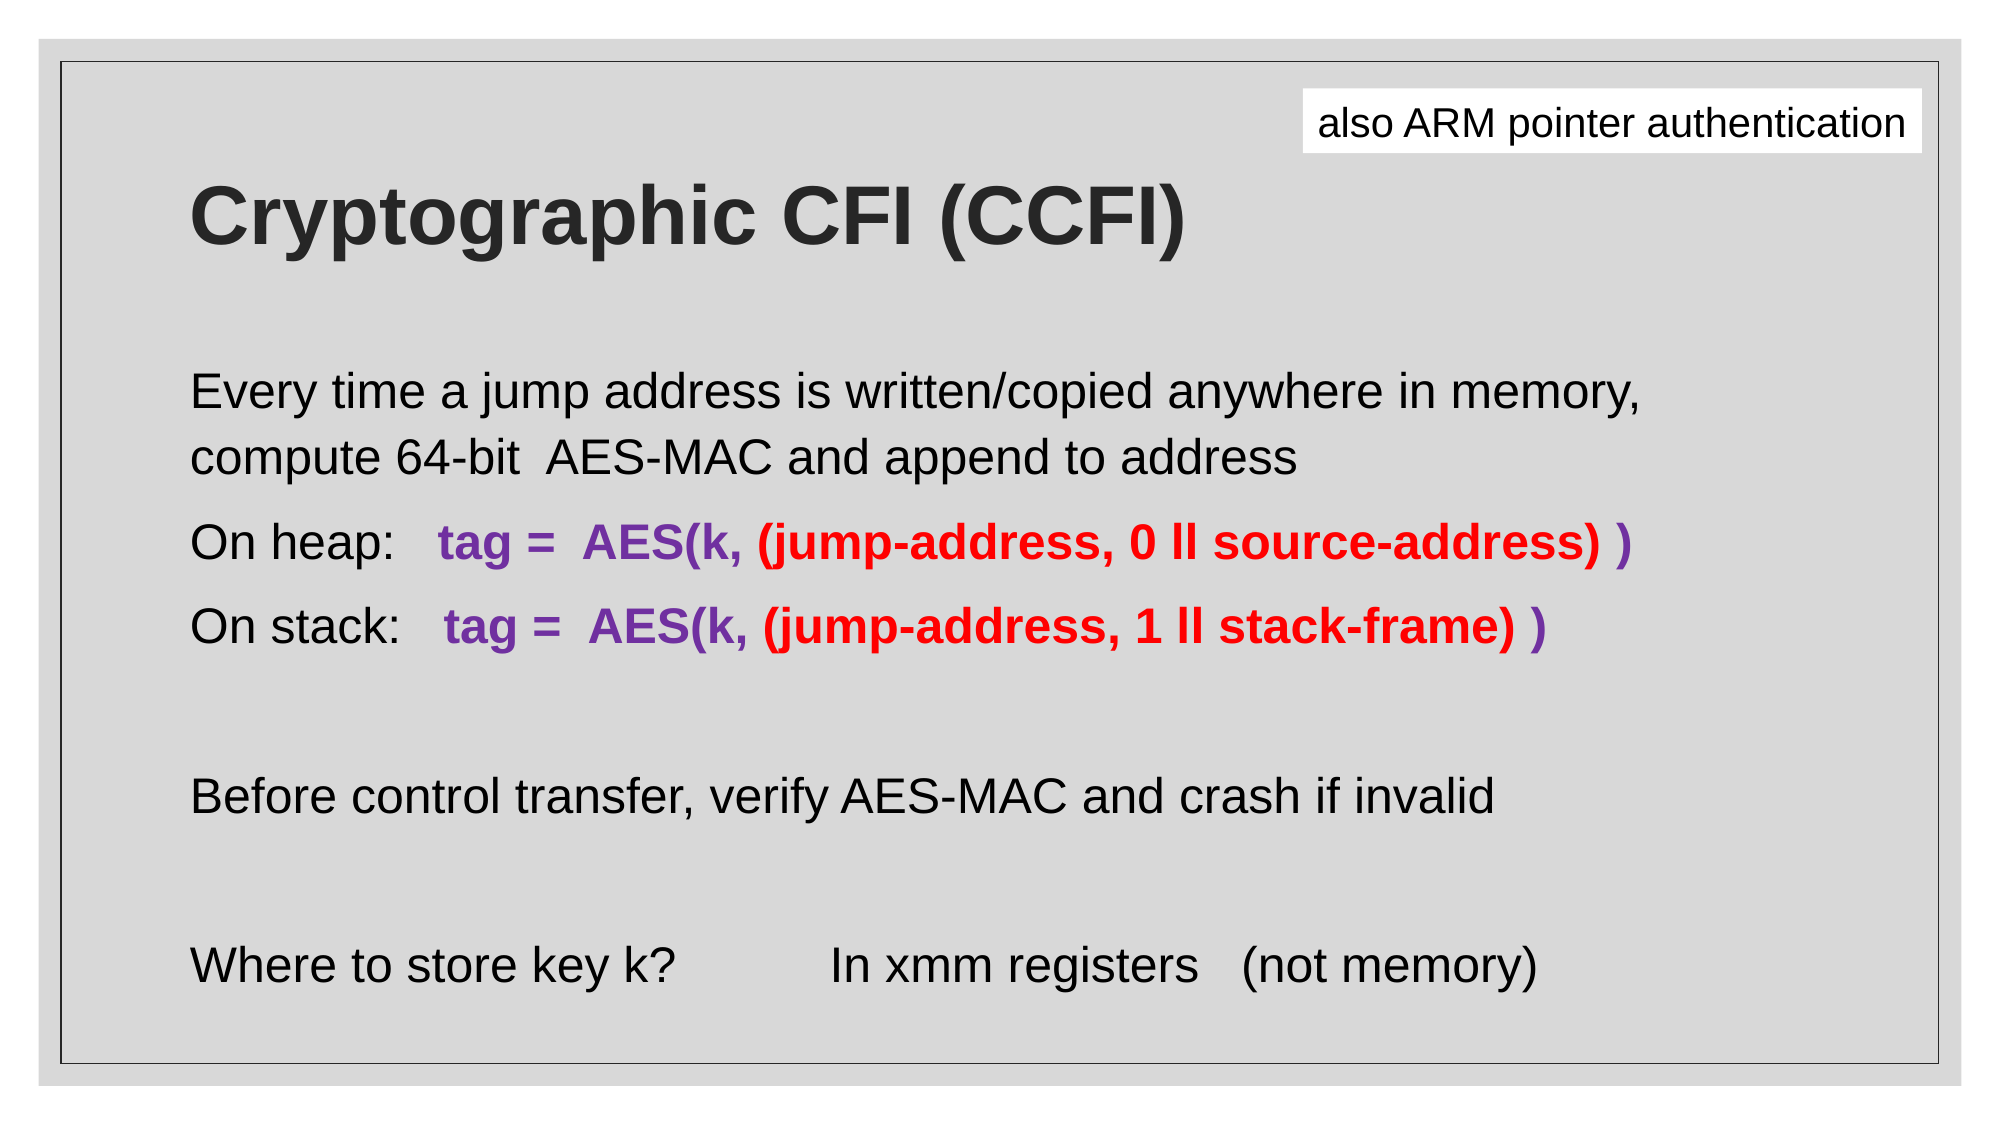

also ARM pointer authentication
# Cryptographic CFI (CCFI)
Every time a jump address is written/copied anywhere in memory, compute 64-bit  AES-MAC and append to address
On heap:   tag =  AES(k, (jump-address, 0 ll source-address) )
On stack:   tag =  AES(k, (jump-address, 1 ll stack-frame) )

Before control transfer, verify AES-MAC and crash if invalid

Where to store key k?           In xmm registers   (not memory)